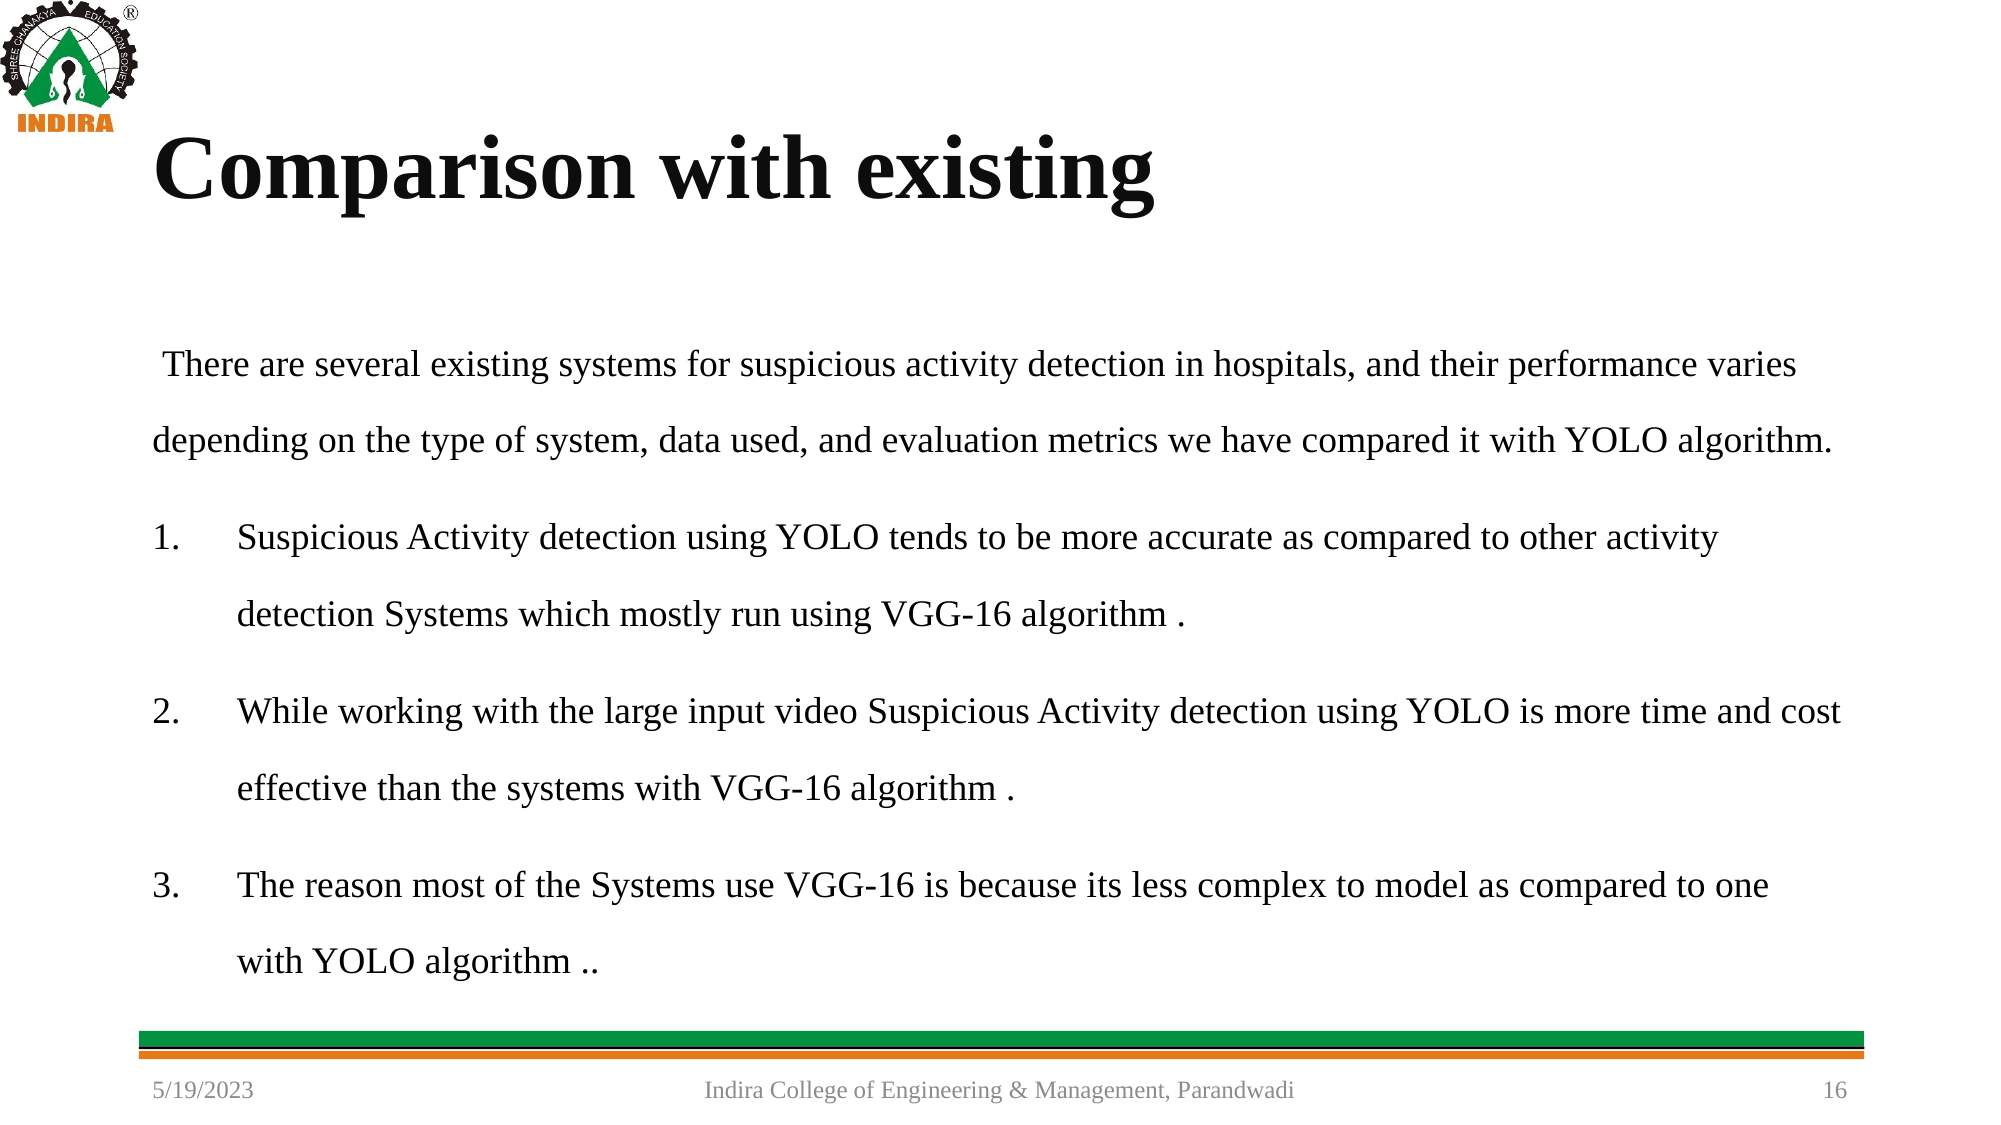

# Comparison with existing
 There are several existing systems for suspicious activity detection in hospitals, and their performance varies depending on the type of system, data used, and evaluation metrics we have compared it with YOLO algorithm.
Suspicious Activity detection using YOLO tends to be more accurate as compared to other activity detection Systems which mostly run using VGG-16 algorithm .
While working with the large input video Suspicious Activity detection using YOLO is more time and cost effective than the systems with VGG-16 algorithm .
The reason most of the Systems use VGG-16 is because its less complex to model as compared to one with YOLO algorithm ..
5/19/2023
Indira College of Engineering & Management, Parandwadi
16